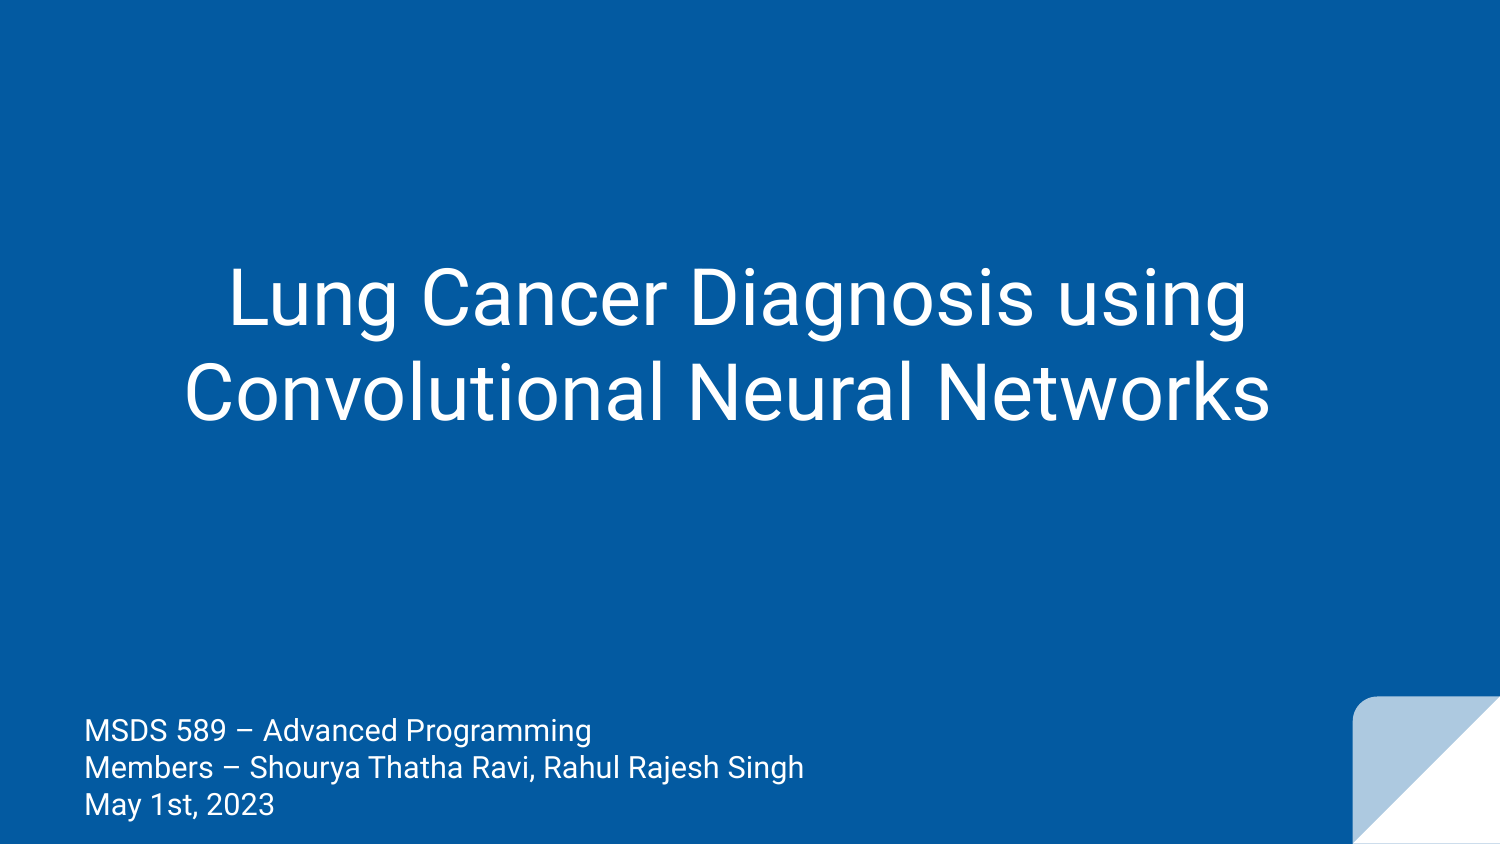

# Lung Cancer Diagnosis using Convolutional Neural Networks
MSDS 589 – Advanced Programming
Members – Shourya Thatha Ravi, Rahul Rajesh Singh
May 1st, 2023